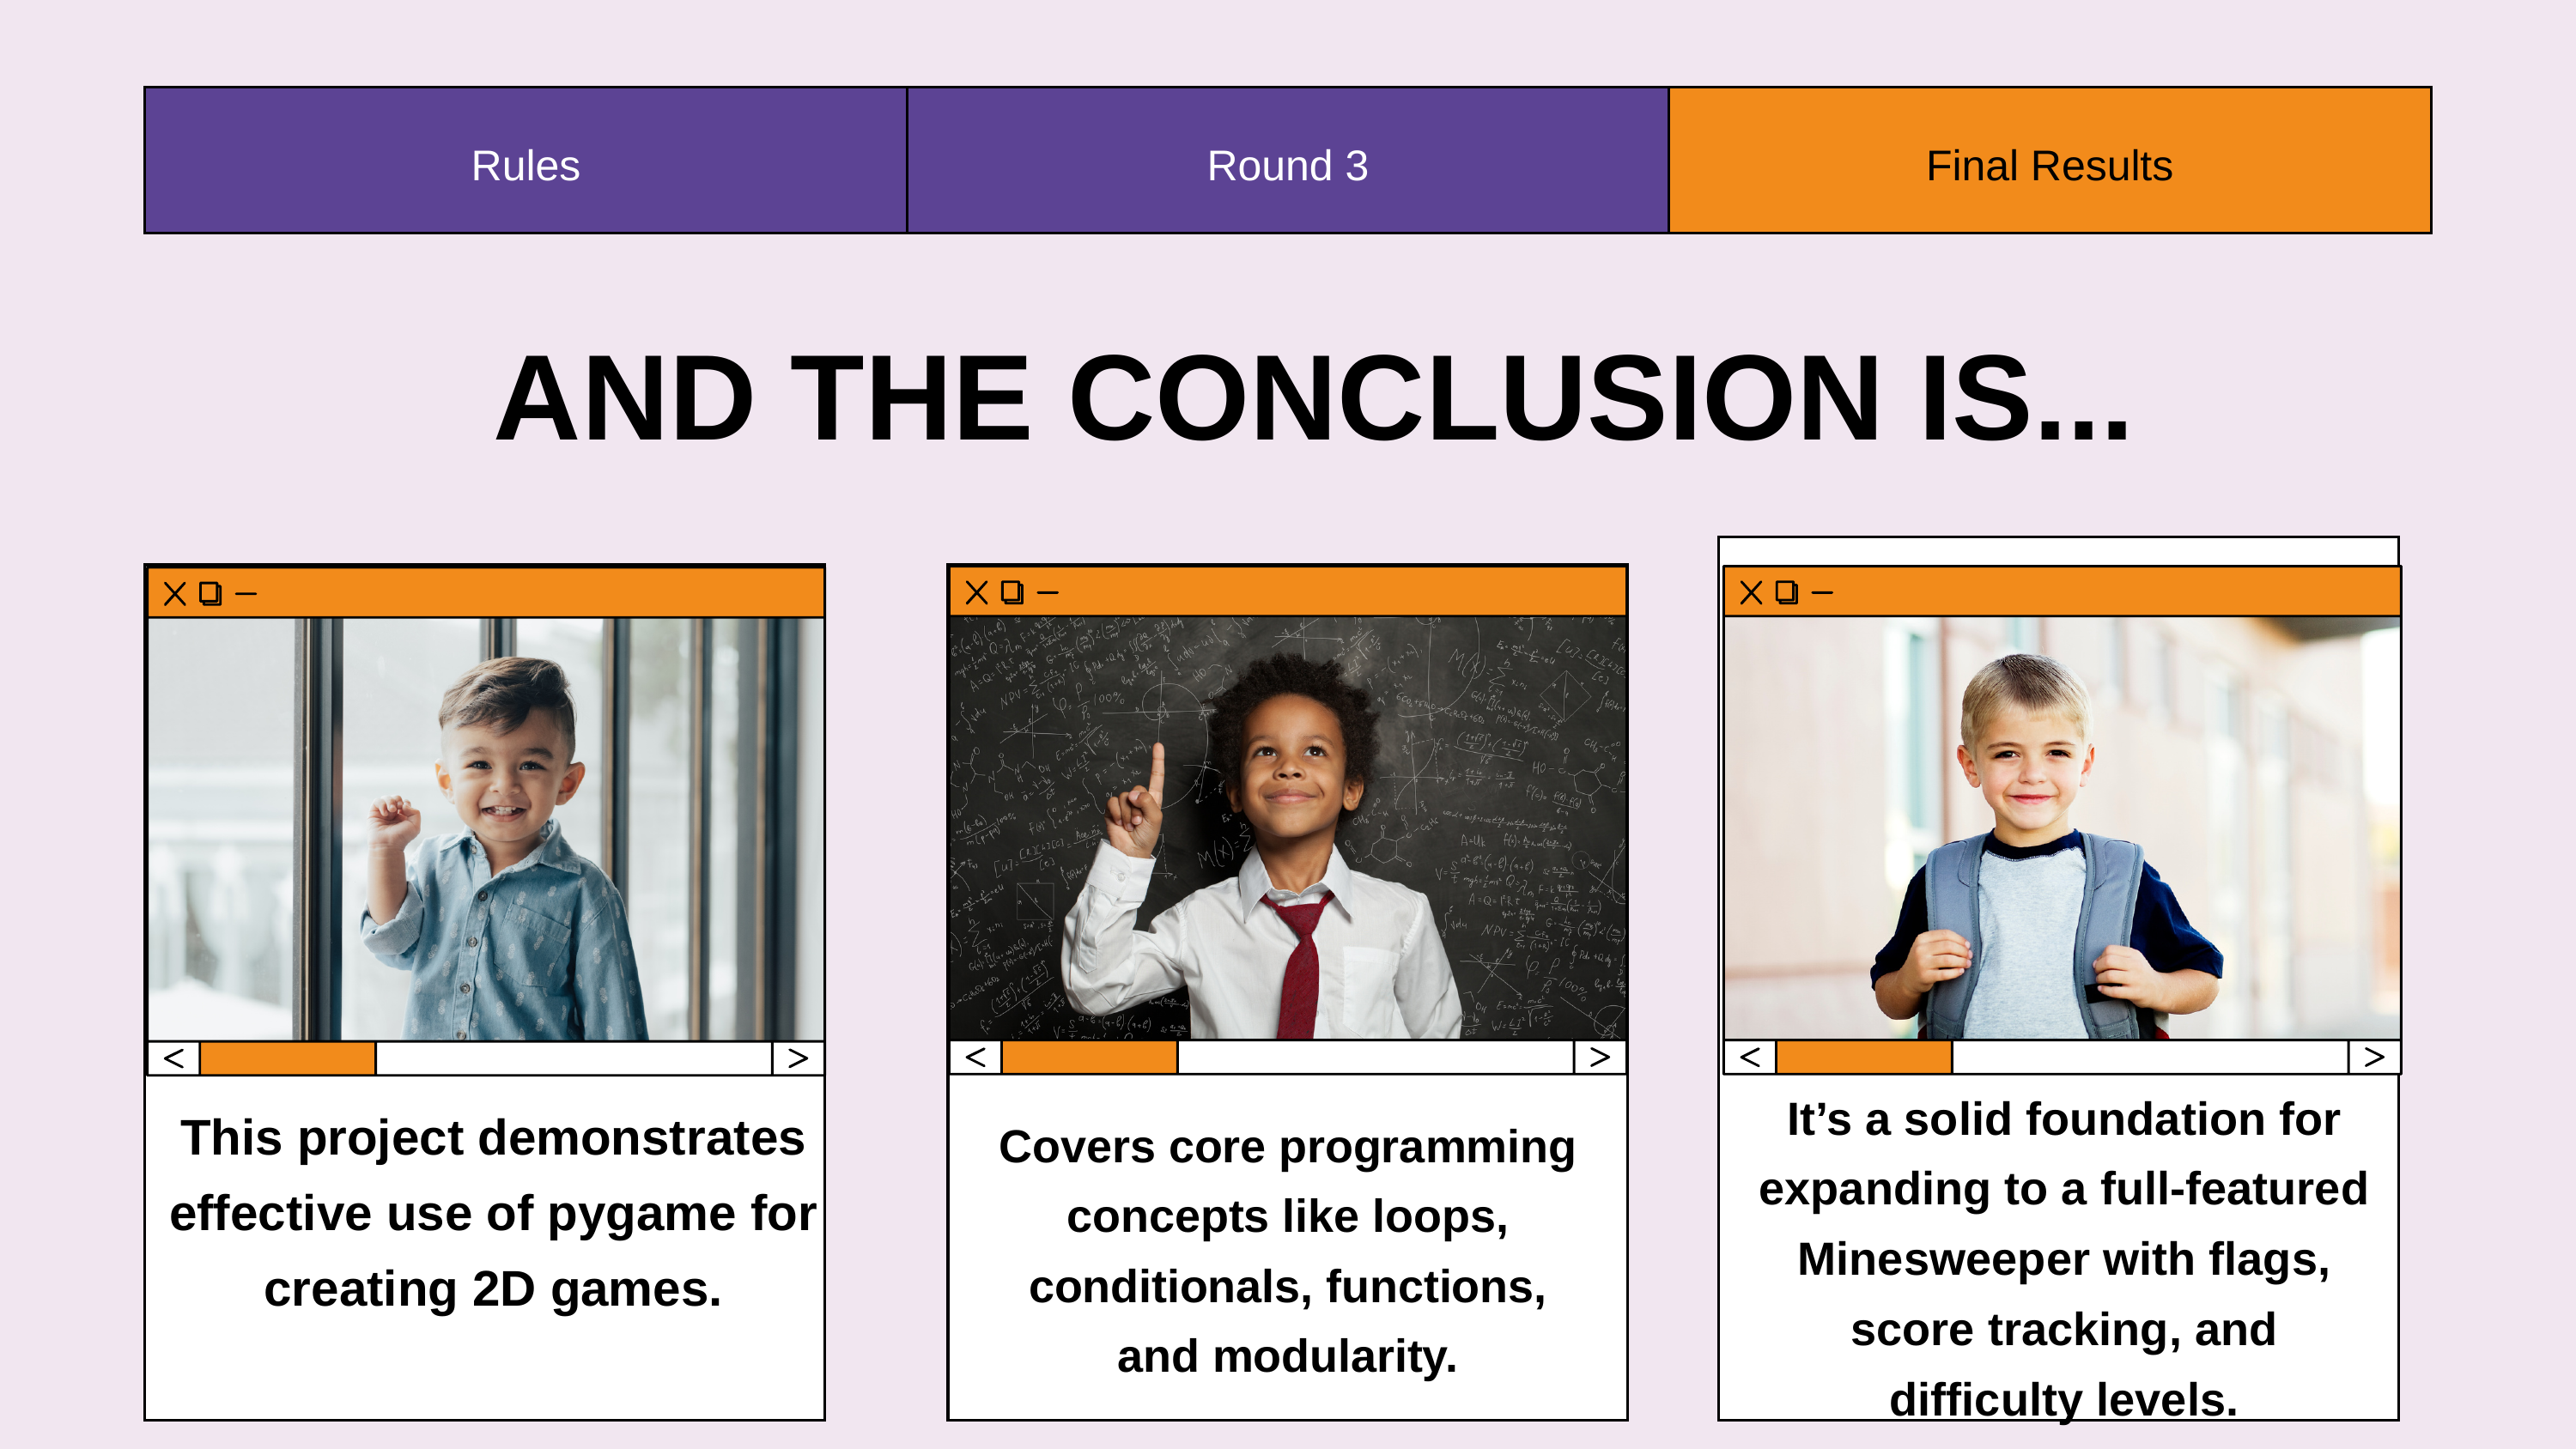

| Rules | Round 3 | Final Results |
| --- | --- | --- |
AND THE CONCLUSION IS...

It’s a solid foundation for expanding to a full-featured Minesweeper with flags, score tracking, and difficulty levels.
This project demonstrates effective use of pygame for creating 2D games.

Covers core programming concepts like loops, conditionals, functions, and modularity.